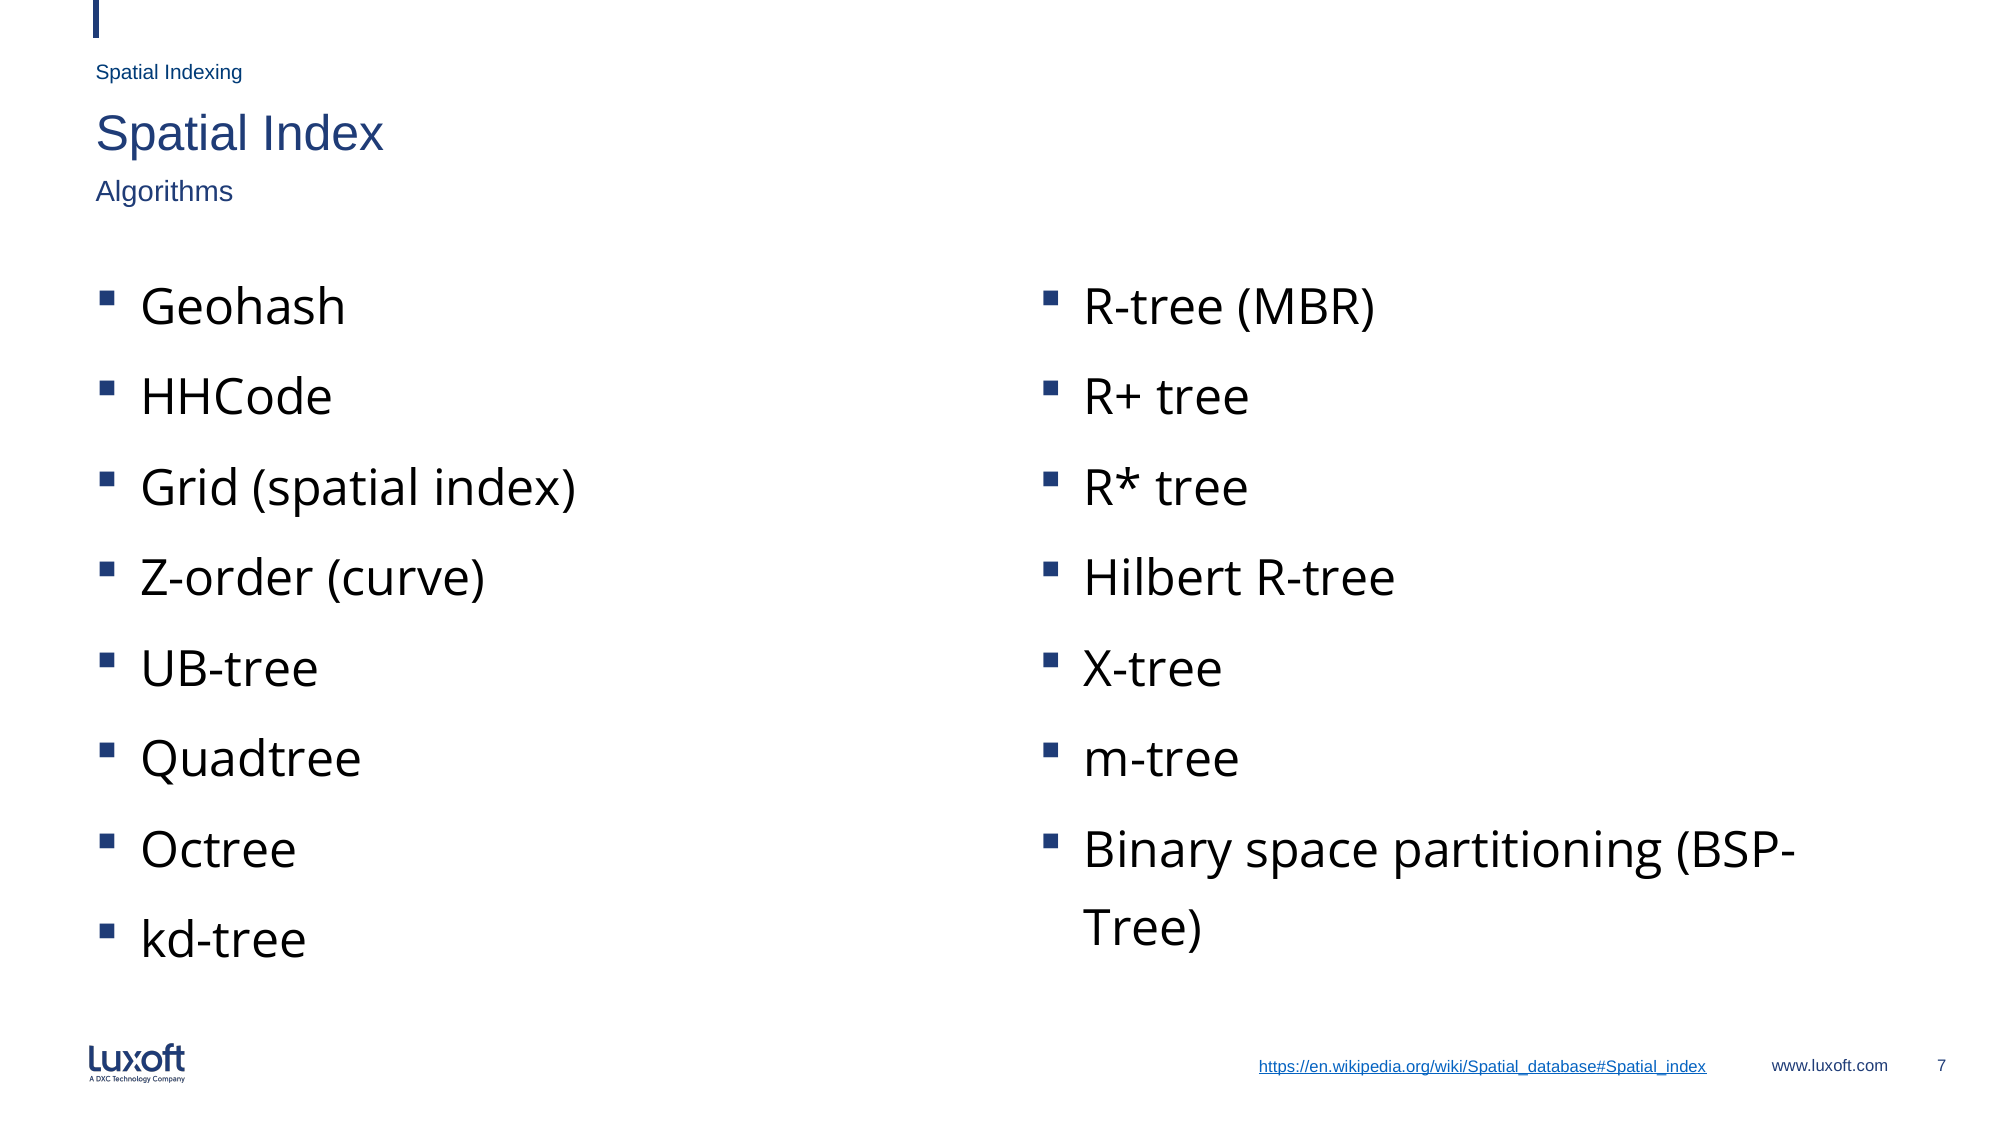

Spatial Indexing
# Spatial Index
Algorithms
Geohash
HHCode
Grid (spatial index)
Z-order (curve)
UB-tree
Quadtree
Octree
kd-tree
R-tree (MBR)
R+ tree
R* tree
Hilbert R-tree
X-tree
m-tree
Binary space partitioning (BSP-Tree)
https://en.wikipedia.org/wiki/Spatial_database#Spatial_index